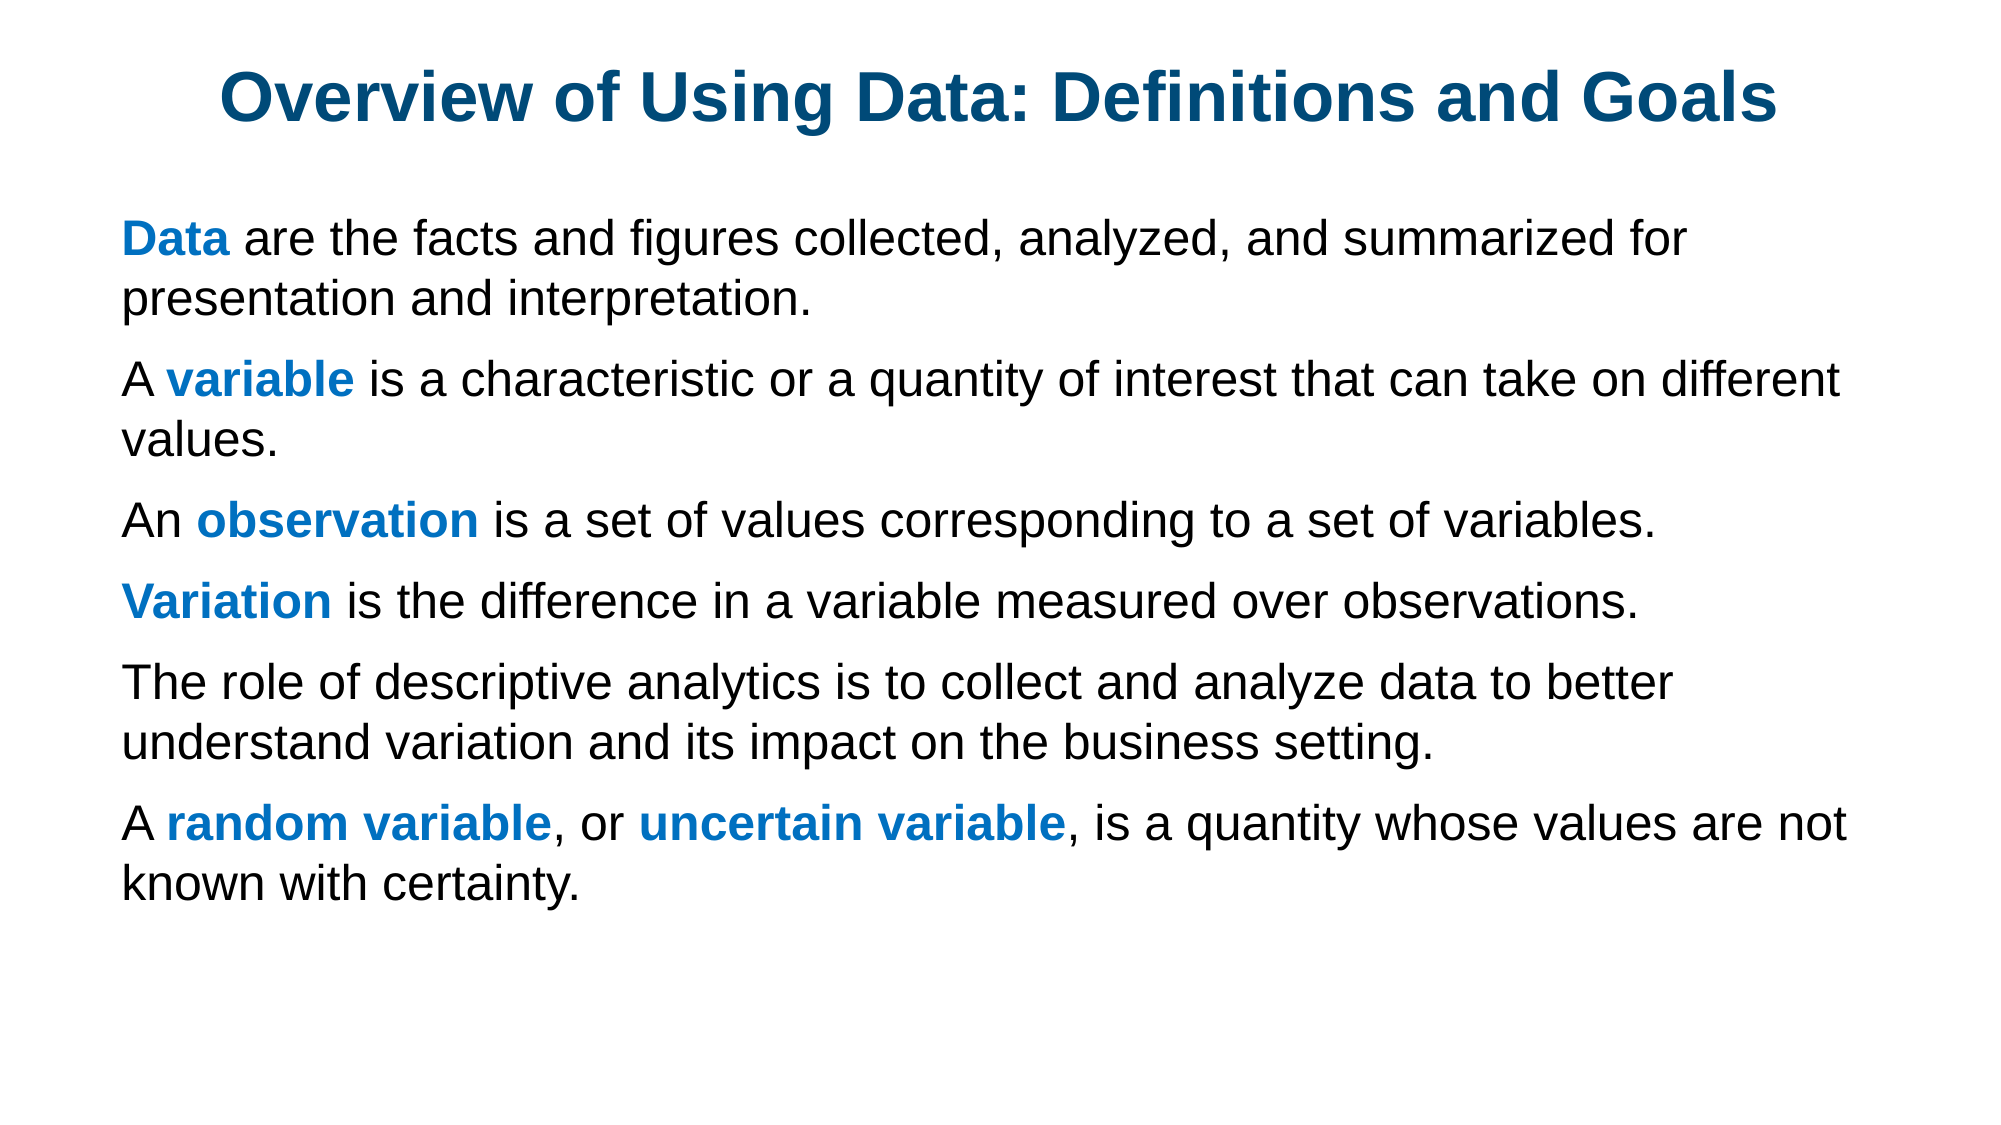

# Overview of Using Data: Definitions and Goals
Data are the facts and figures collected, analyzed, and summarized for presentation and interpretation.
A variable is a characteristic or a quantity of interest that can take on different values.
An observation is a set of values corresponding to a set of variables.
Variation is the difference in a variable measured over observations.
The role of descriptive analytics is to collect and analyze data to better understand variation and its impact on the business setting.
A random variable, or uncertain variable, is a quantity whose values are not known with certainty.